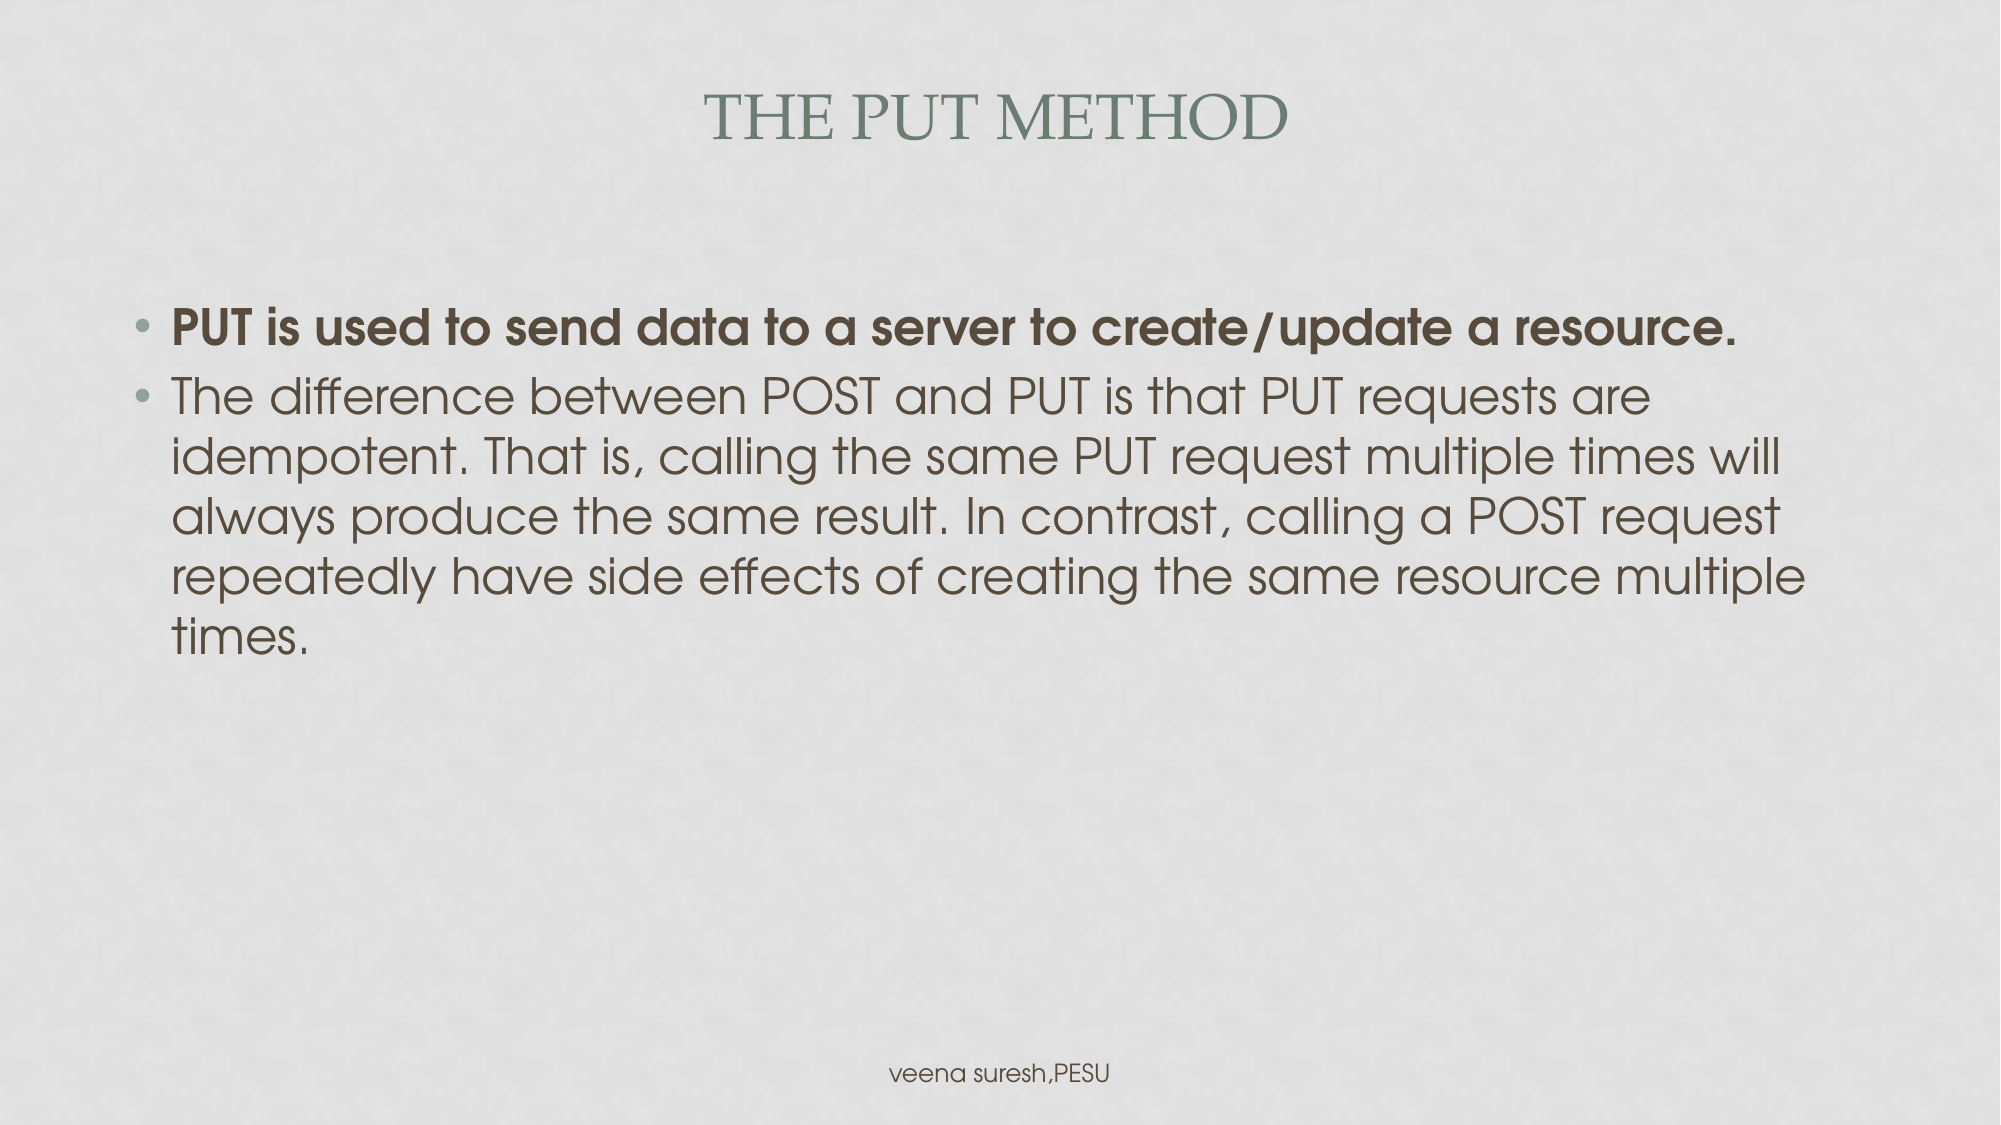

# The PUT Method
PUT is used to send data to a server to create/update a resource.
The difference between POST and PUT is that PUT requests are idempotent. That is, calling the same PUT request multiple times will always produce the same result. In contrast, calling a POST request repeatedly have side effects of creating the same resource multiple times.

veena suresh,PESU